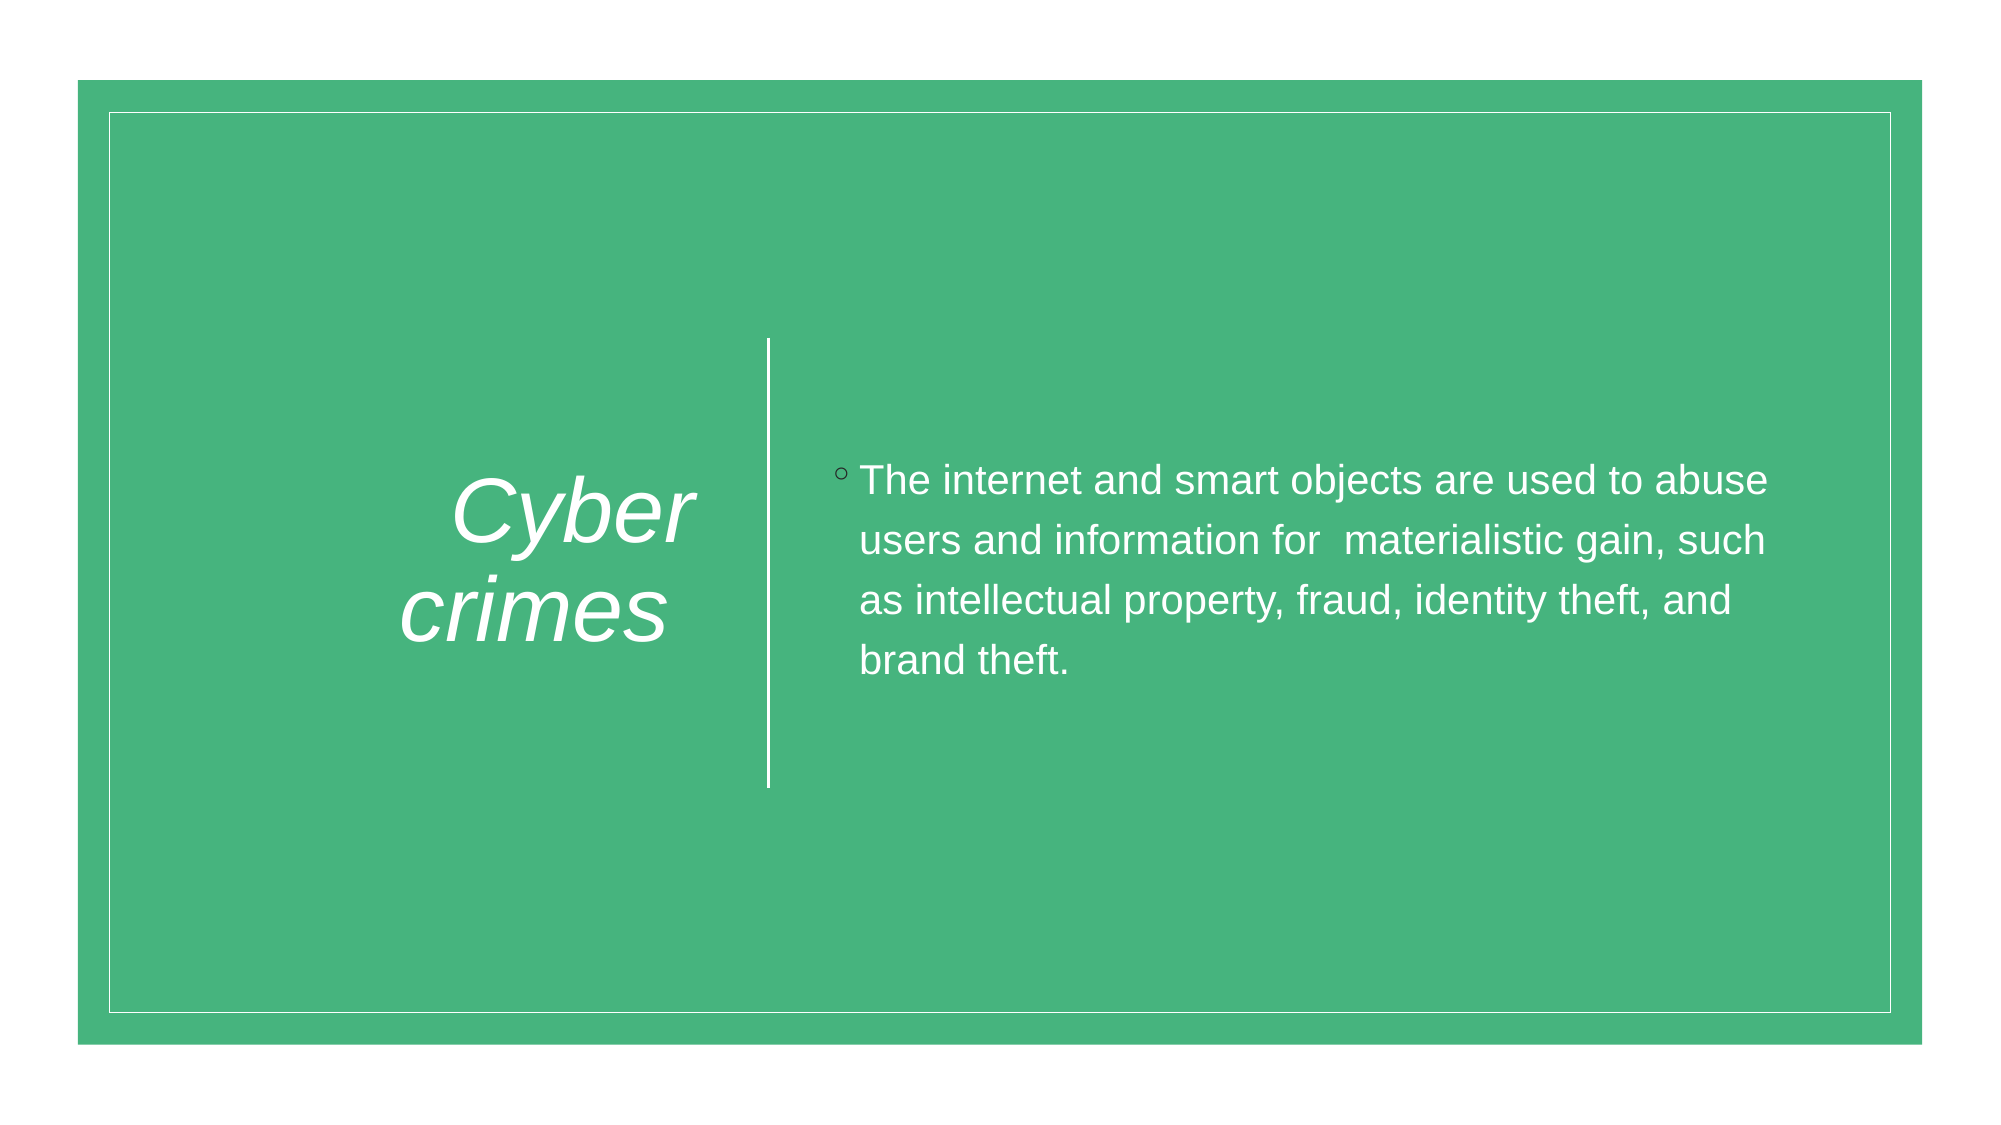

# Cyber crimes
The internet and smart objects are used to abuse users and information for  materialistic gain, such as intellectual property, fraud, identity theft, and brand theft.